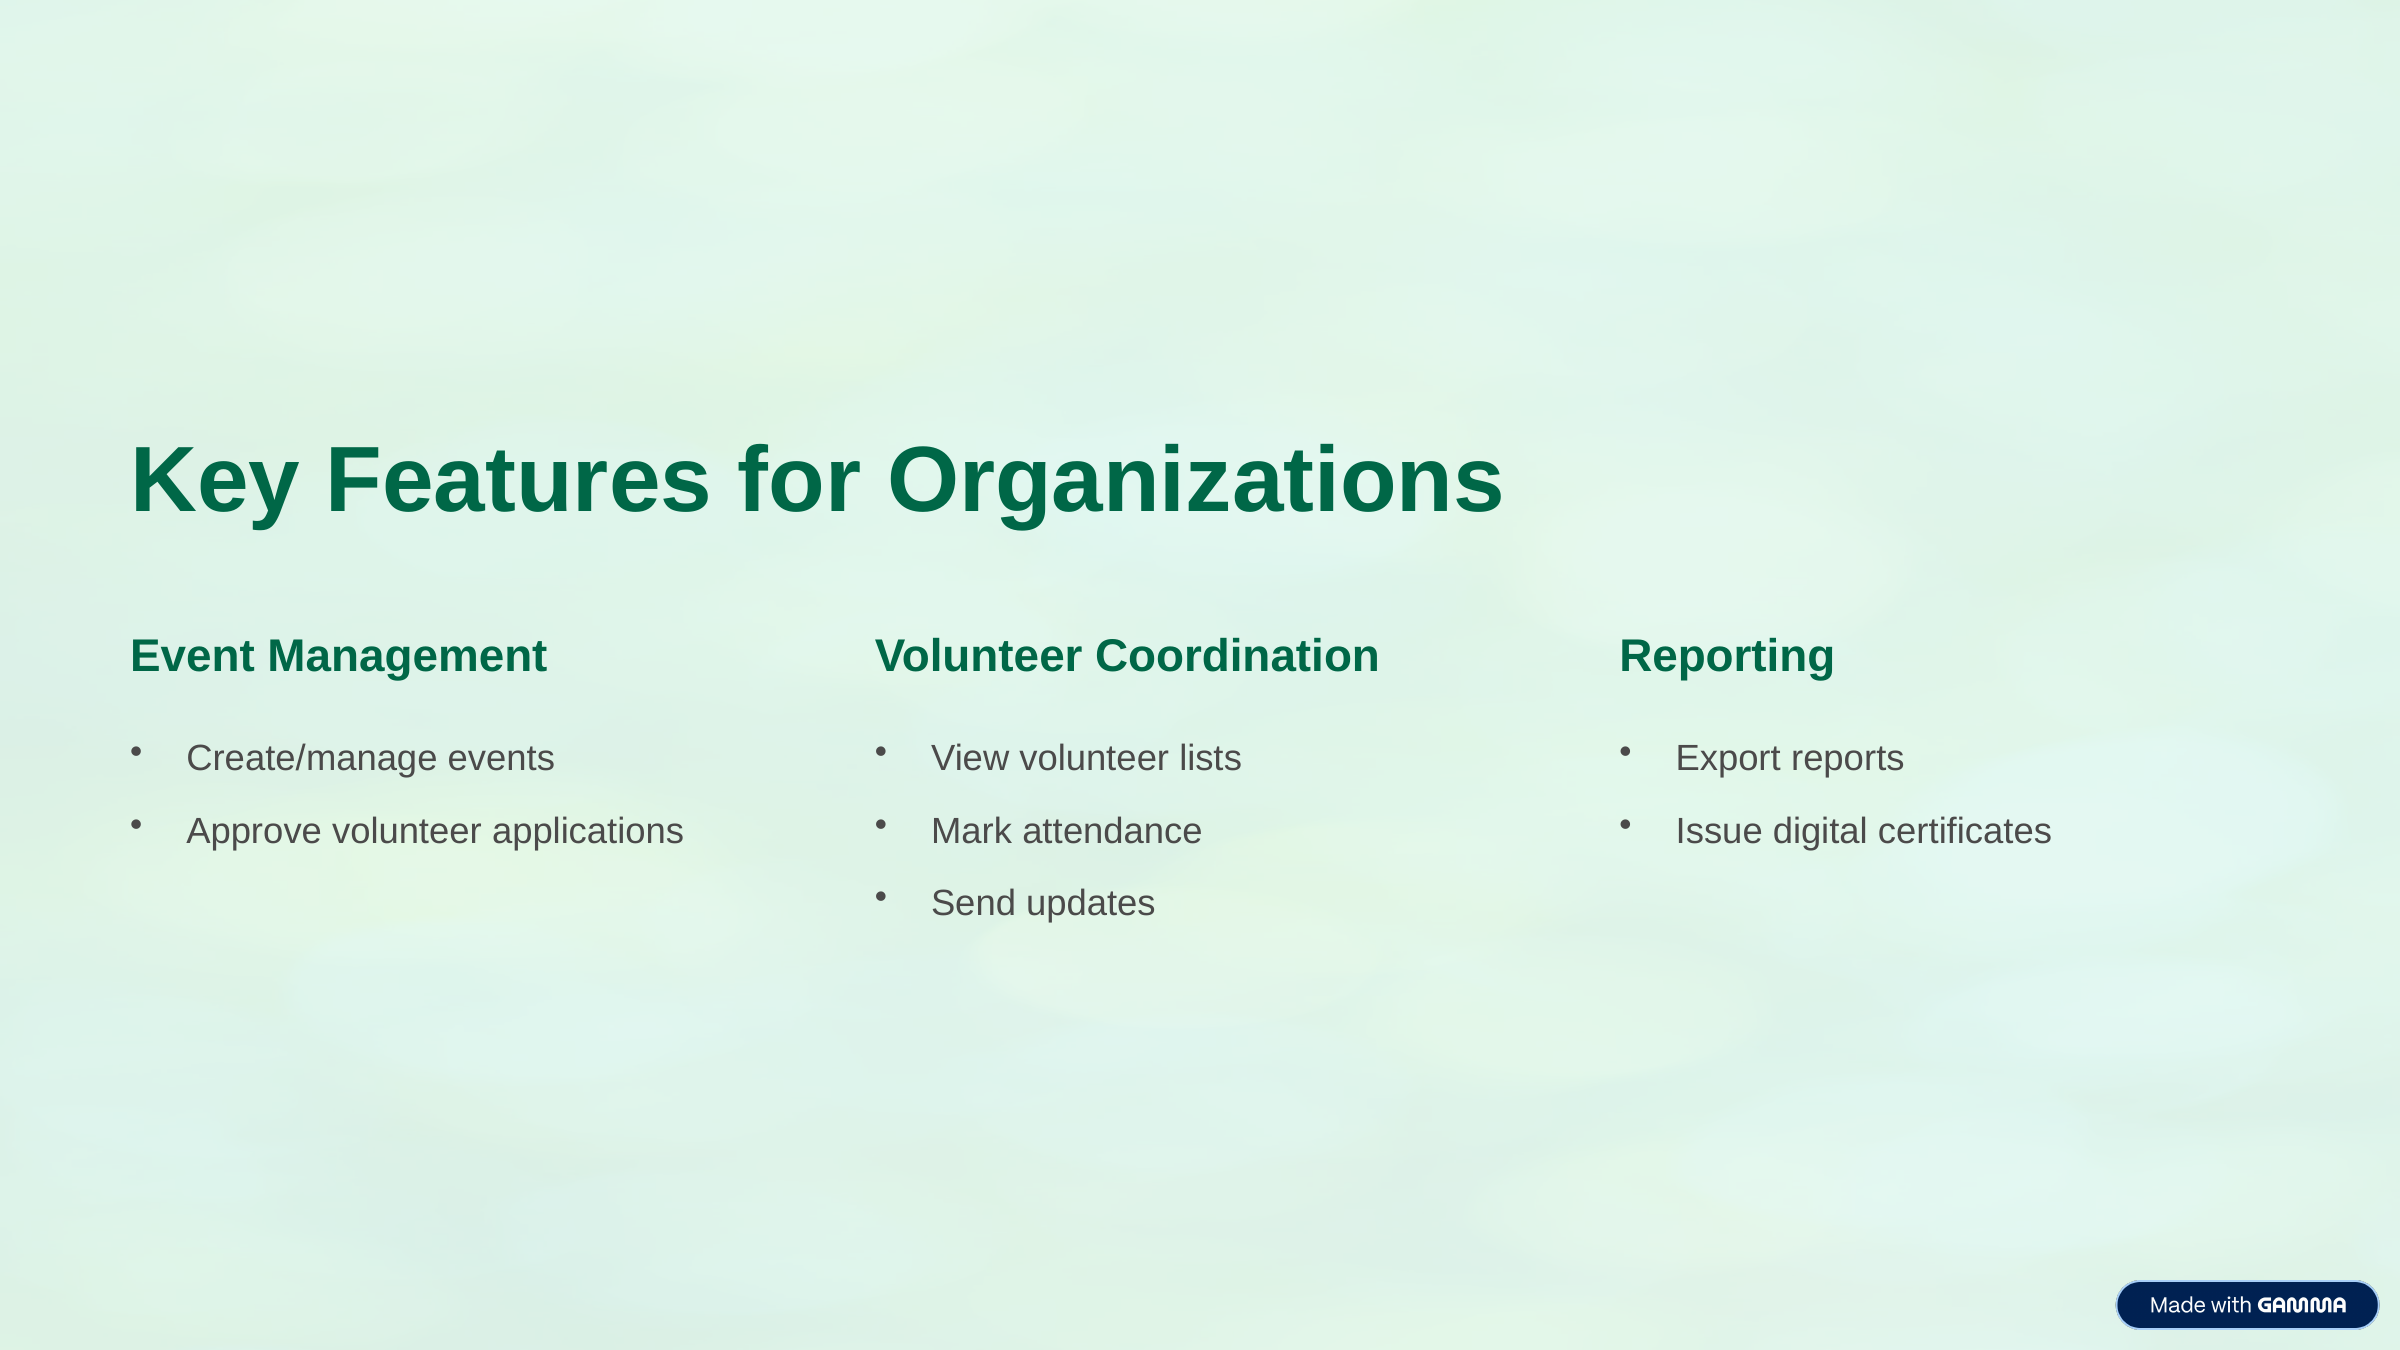

Key Features for Organizations
Event Management
Volunteer Coordination
Reporting
Create/manage events
View volunteer lists
Export reports
Approve volunteer applications
Mark attendance
Issue digital certificates
Send updates